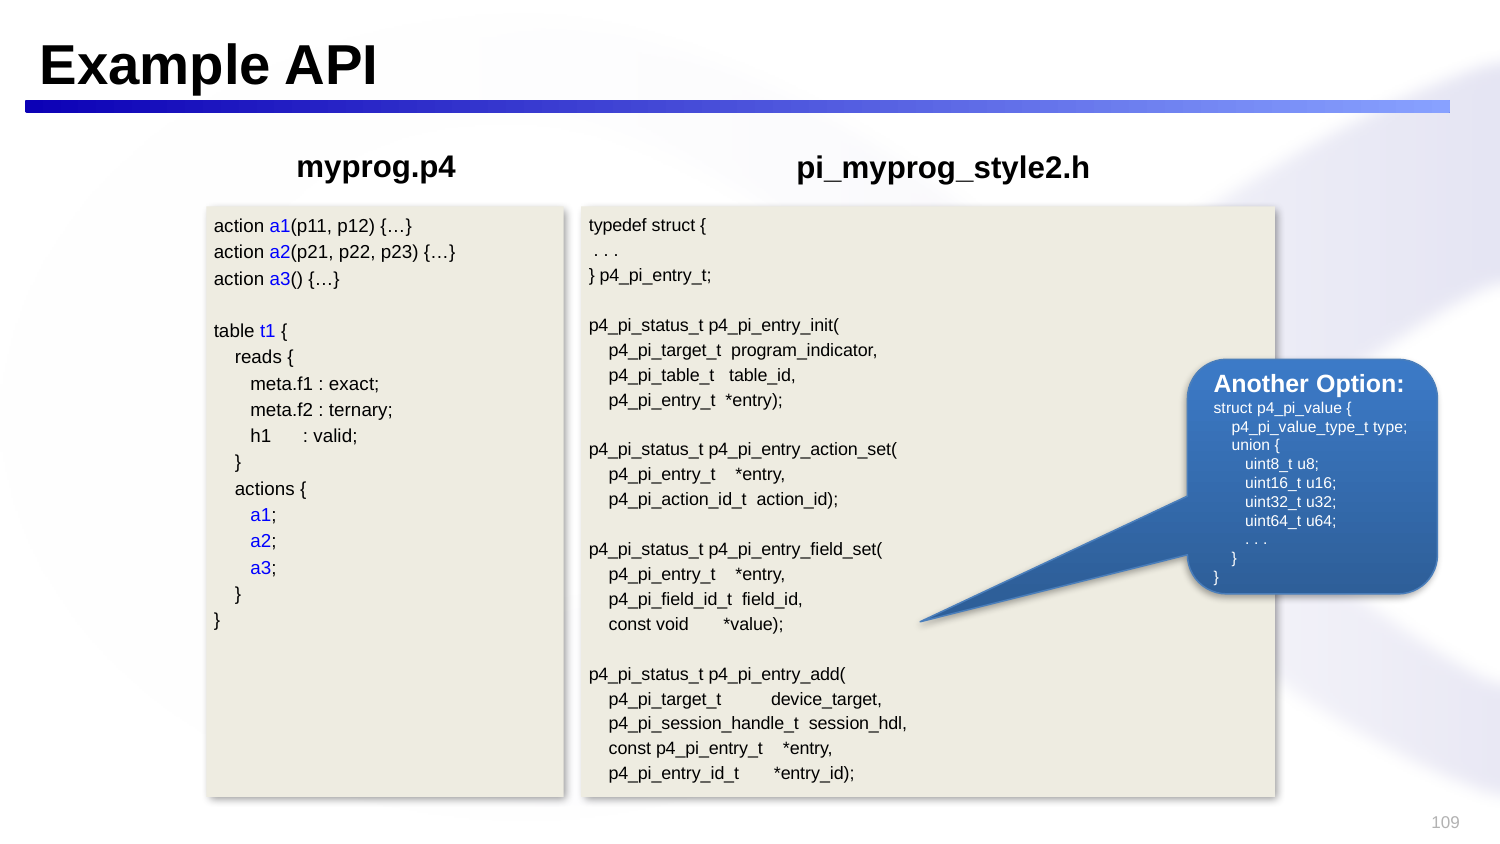

# Example API
myprog.p4
pi_myprog_style2.h
action a1(p11, p12) {…}
action a2(p21, p22, p23) {…}
action a3() {…}

table t1 {
    reads {
       meta.f1 : exact;
       meta.f2 : ternary;
       h1      : valid;
    }
    actions {
       a1;
       a2;
       a3;
    }
}
typedef struct {
 . . .
} p4_pi_entry_t;

p4_pi_status_t p4_pi_entry_init(
    p4_pi_target_t  program_indicator,
    p4_pi_table_t   table_id,
    p4_pi_entry_t  *entry);

p4_pi_status_t p4_pi_entry_action_set(
    p4_pi_entry_t    *entry,
    p4_pi_action_id_t  action_id);

p4_pi_status_t p4_pi_entry_field_set(
    p4_pi_entry_t    *entry,
    p4_pi_field_id_t  field_id,
    const void       *value);

p4_pi_status_t p4_pi_entry_add(
    p4_pi_target_t          device_target,
    p4_pi_session_handle_t  session_hdl,
    const p4_pi_entry_t    *entry,
    p4_pi_entry_id_t       *entry_id);

Another Option:
struct p4_pi_value {
    p4_pi_value_type_t type;
    union {
       uint8_t u8;
       uint16_t u16;
       uint32_t u32;
       uint64_t u64;
       . . .
    }
}
109